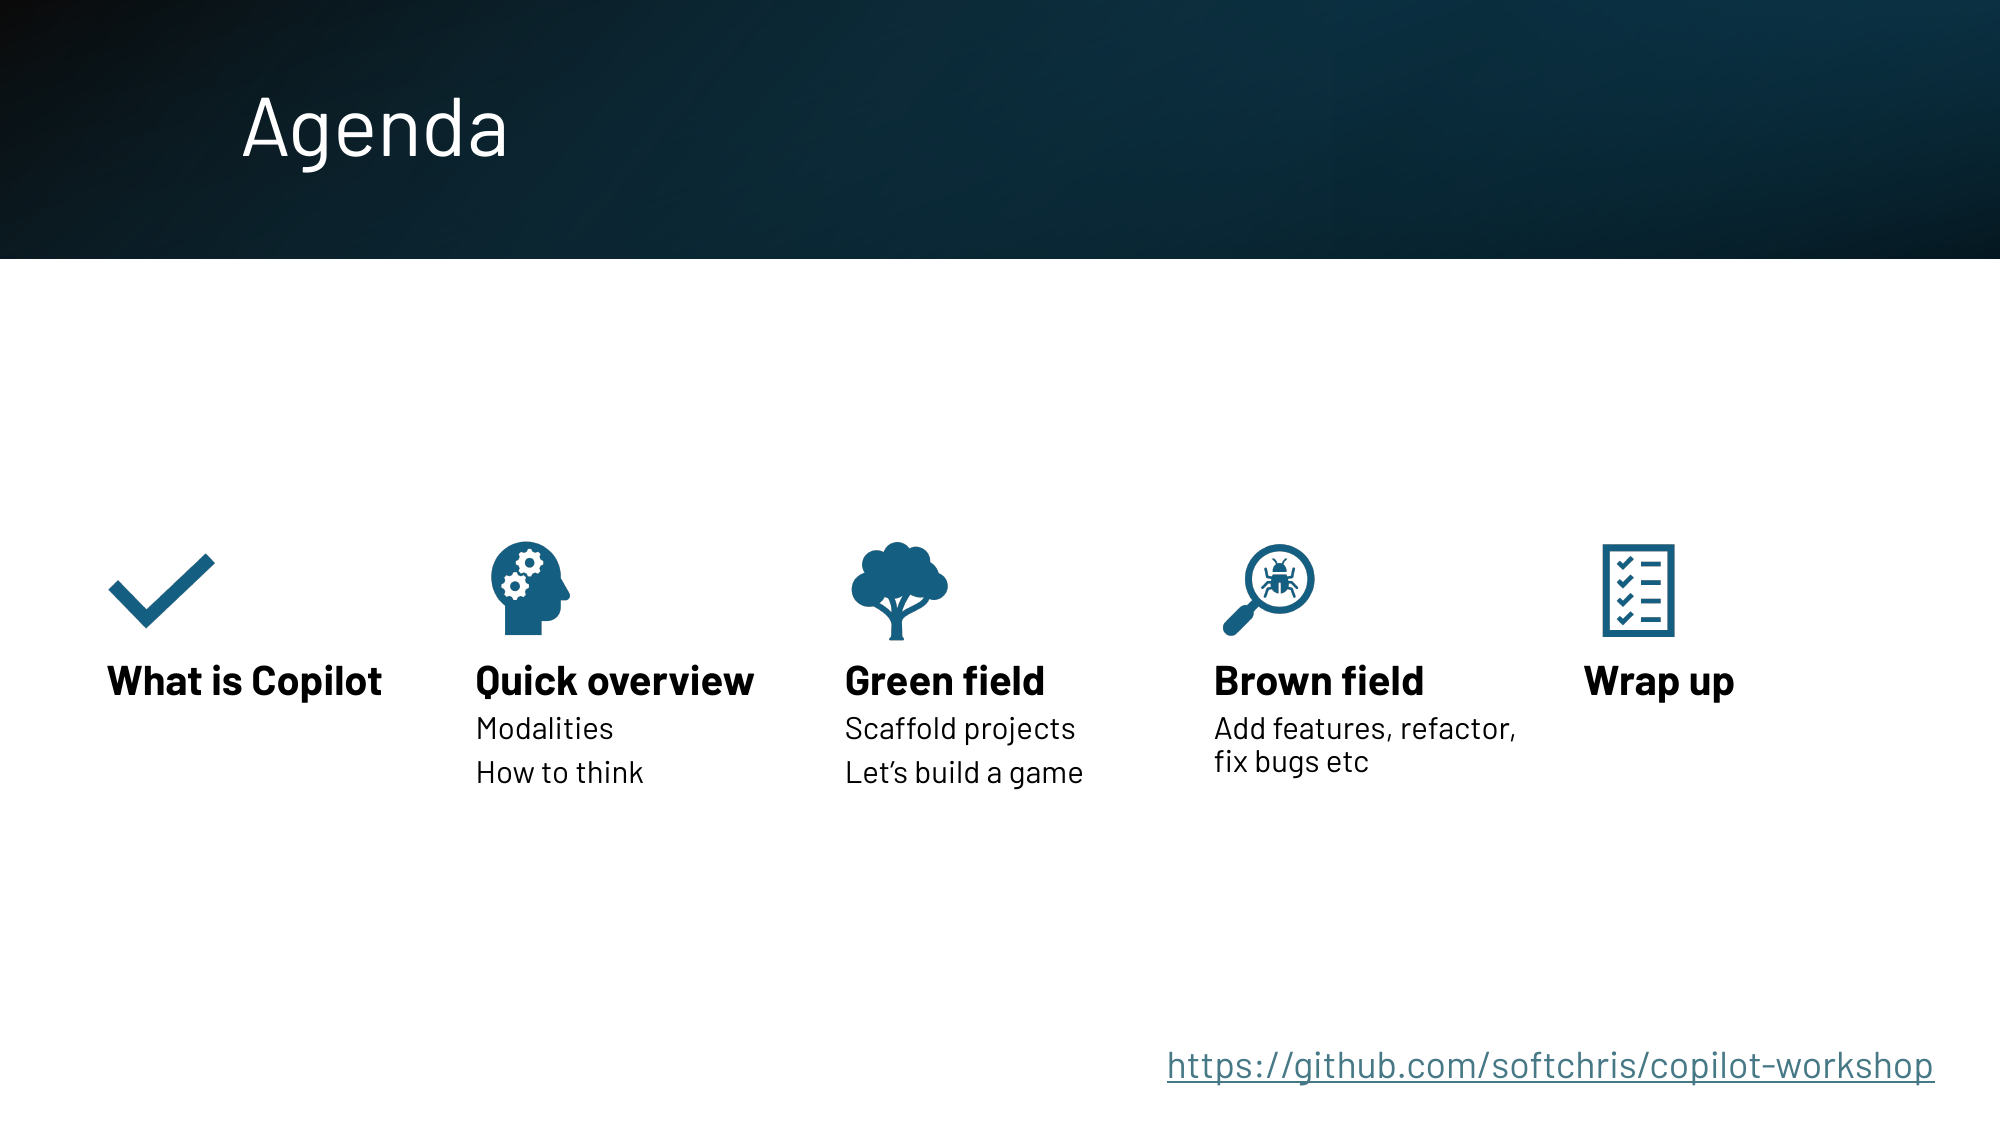

# Agenda
What is Copilot
Quick overview
Modalities
How to think
Green field
Scaffold projects
Let’s build a game
Brown field
Add features, refactor, fix bugs etc
Wrap up
https://github.com/softchris/copilot-workshop